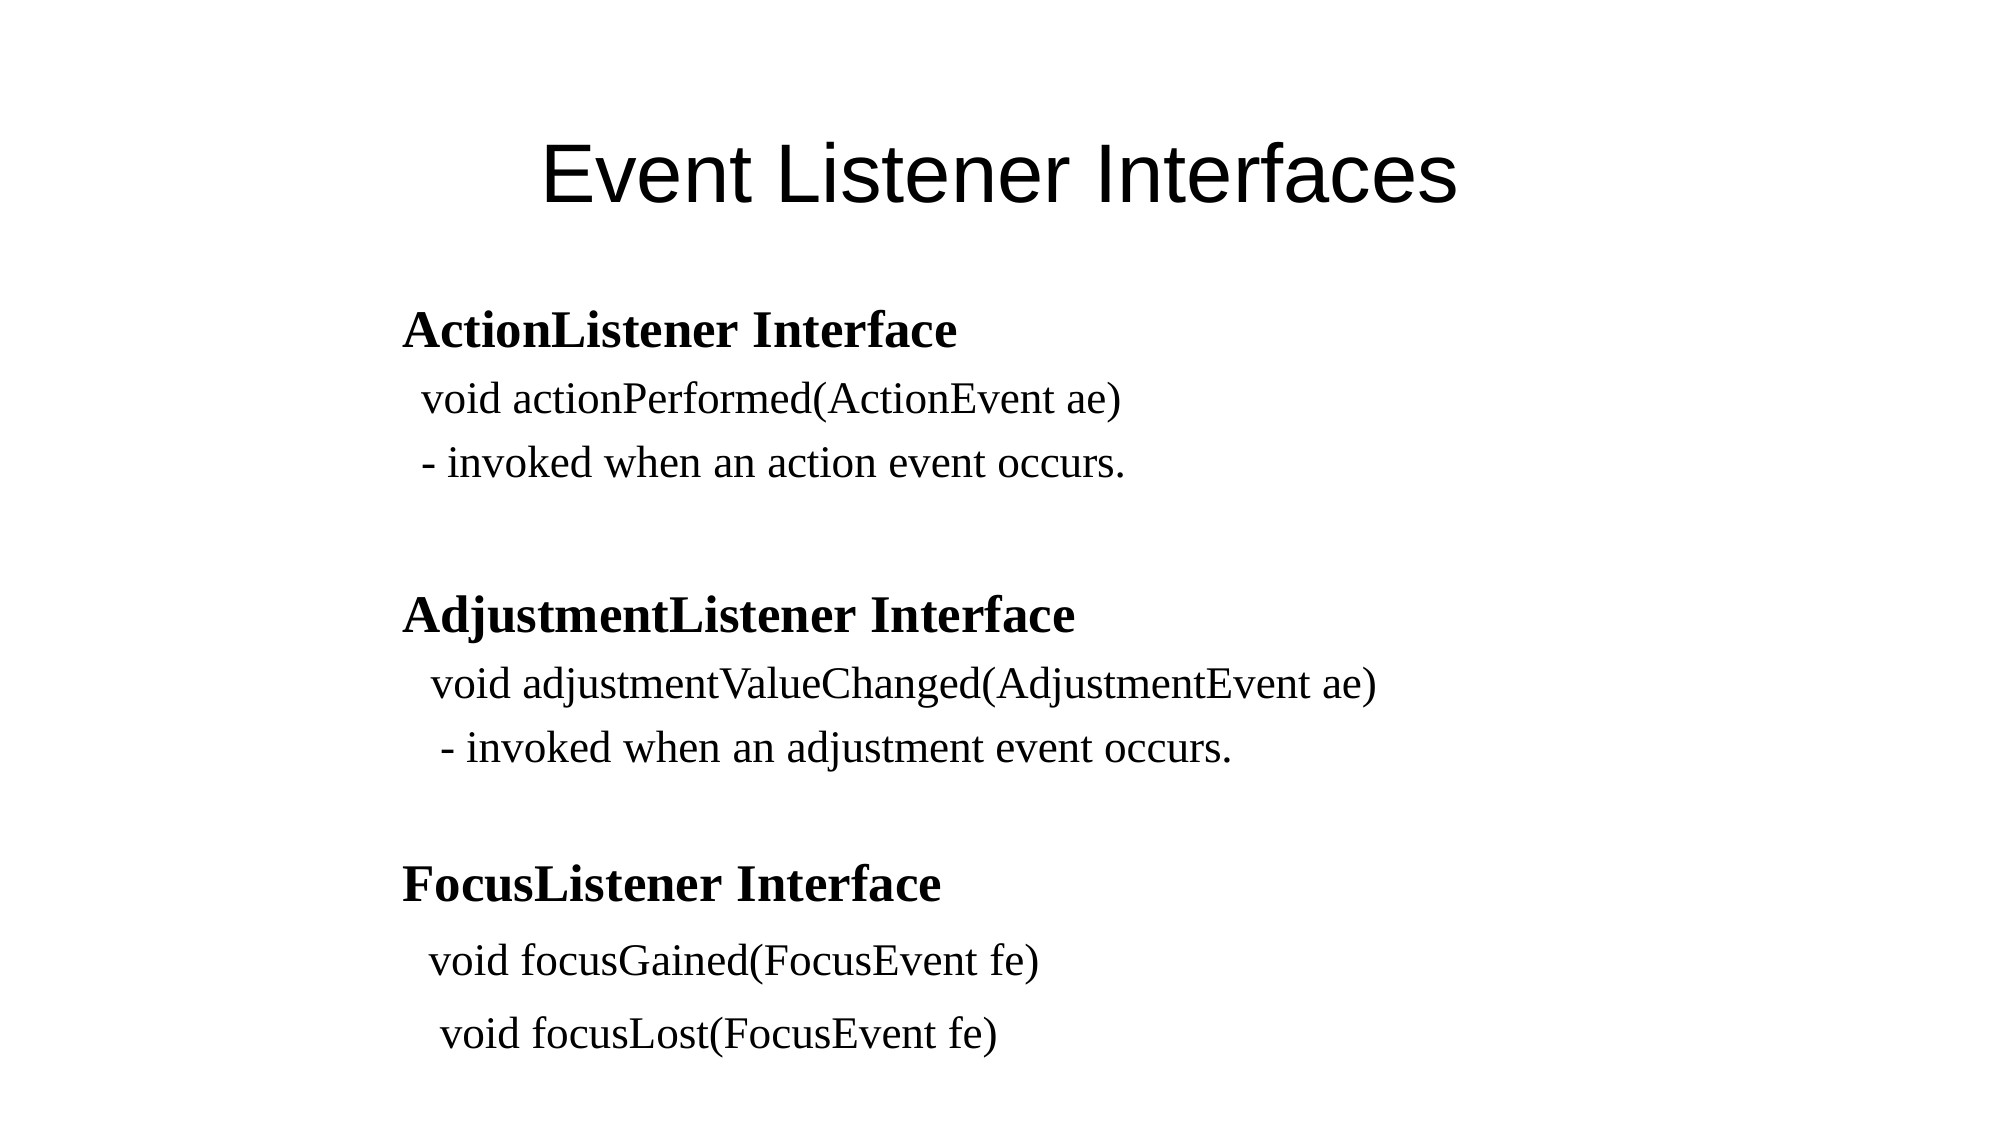

# Event Listener Interfaces
ActionListener Interface
void actionPerformed(ActionEvent ae)
- invoked when an action event occurs.

AdjustmentListener Interface
void adjustmentValueChanged(AdjustmentEvent ae)
- invoked when an adjustment event occurs.

FocusListener Interface
void focusGained(FocusEvent fe)
 void focusLost(FocusEvent fe)